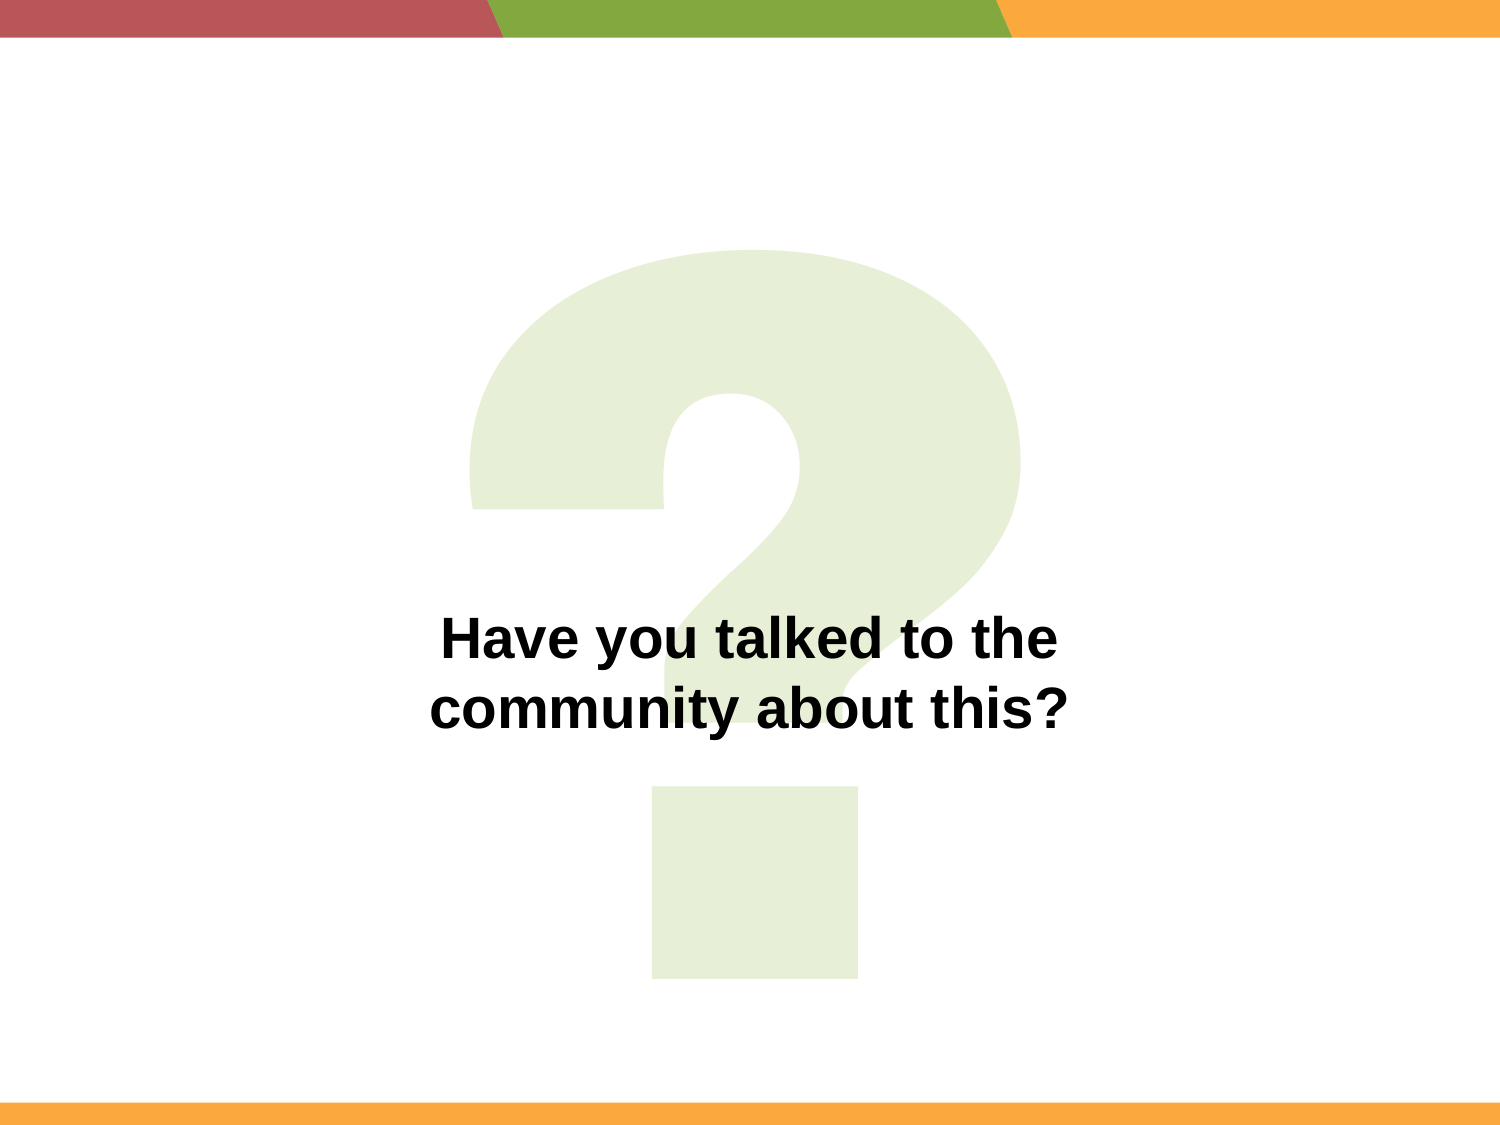

?
Have you talked to the community about this?